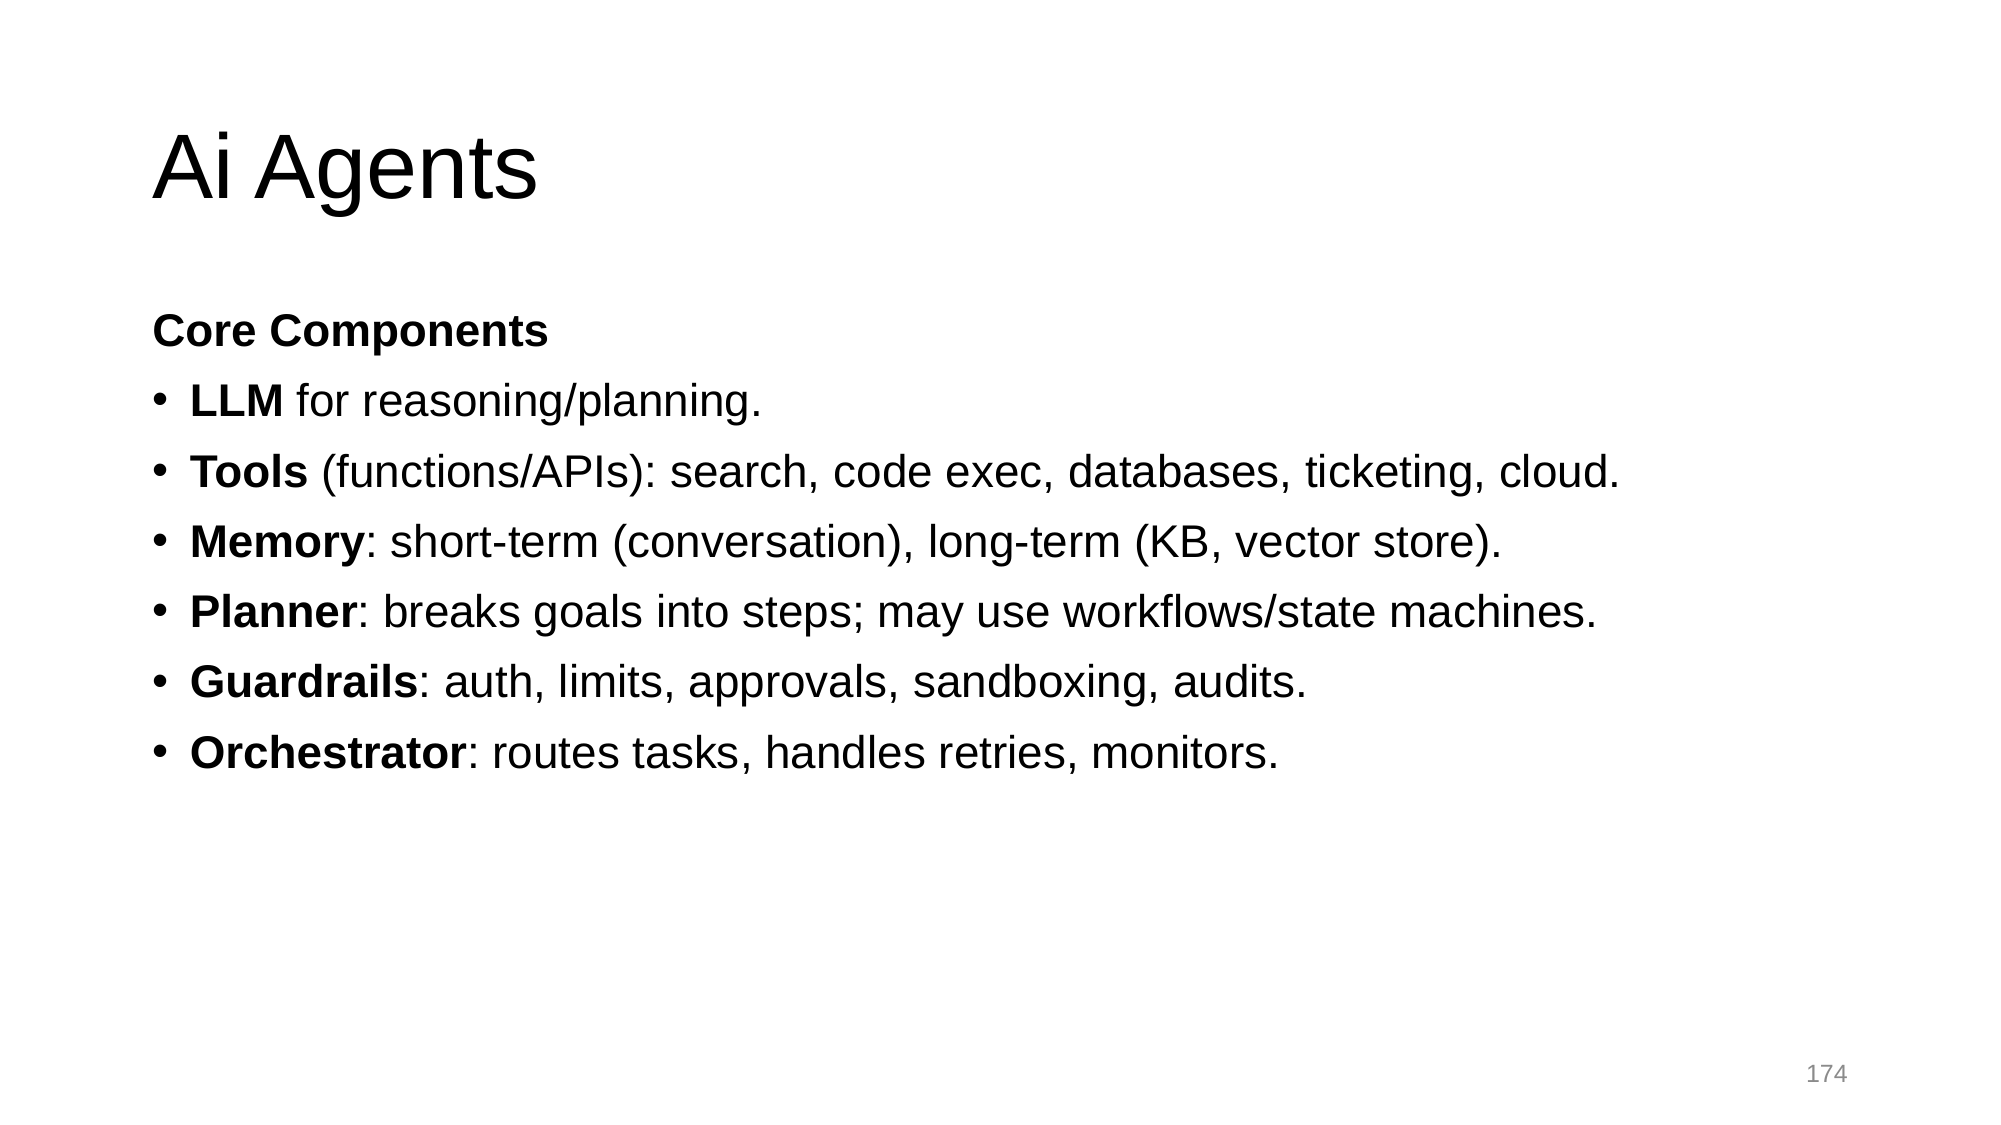

# Ai Agents
Core Components
LLM for reasoning/planning.
Tools (functions/APIs): search, code exec, databases, ticketing, cloud.
Memory: short-term (conversation), long-term (KB, vector store).
Planner: breaks goals into steps; may use workflows/state machines.
Guardrails: auth, limits, approvals, sandboxing, audits.
Orchestrator: routes tasks, handles retries, monitors.
174